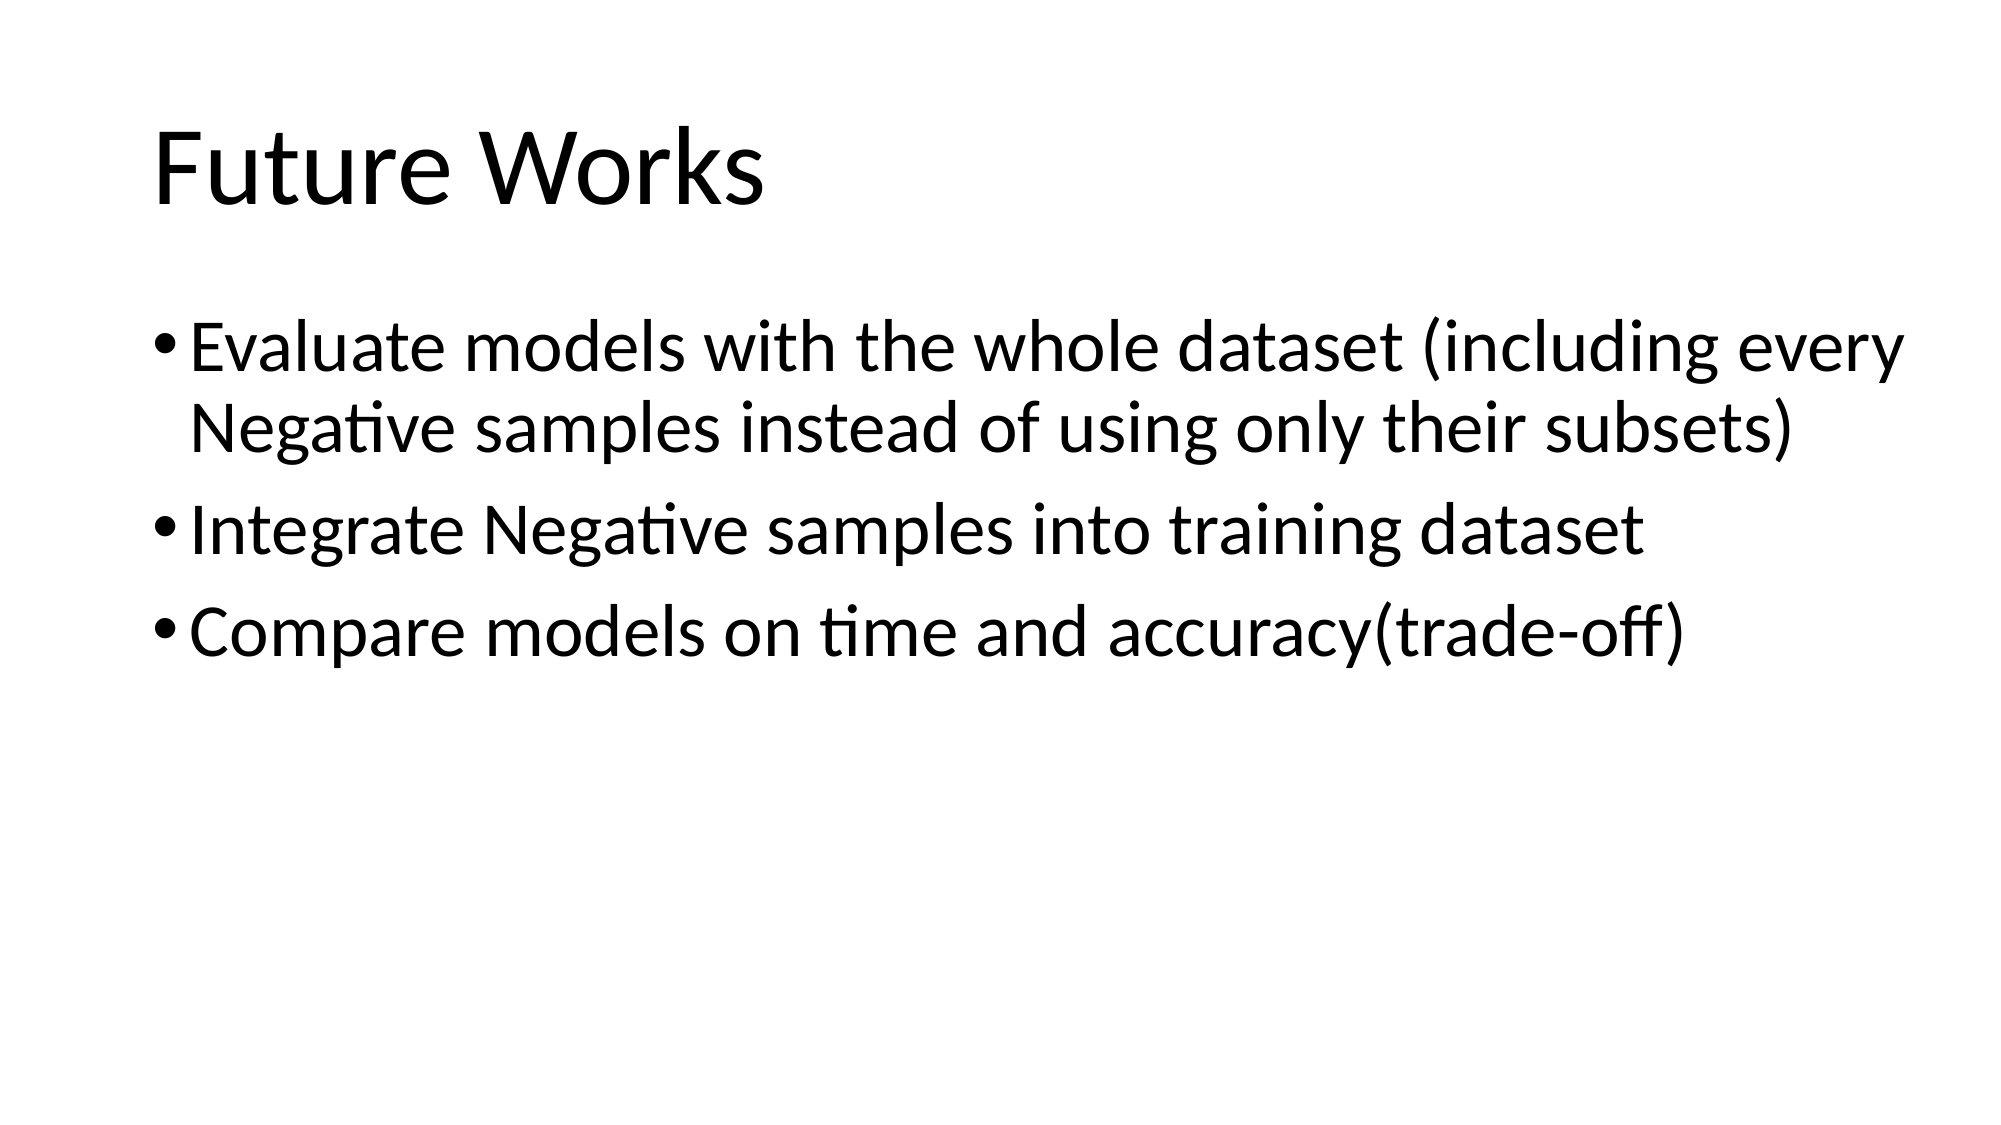

# Future Works
Evaluate models with the whole dataset (including every Negative samples instead of using only their subsets)
Integrate Negative samples into training dataset
Compare models on time and accuracy(trade-off)